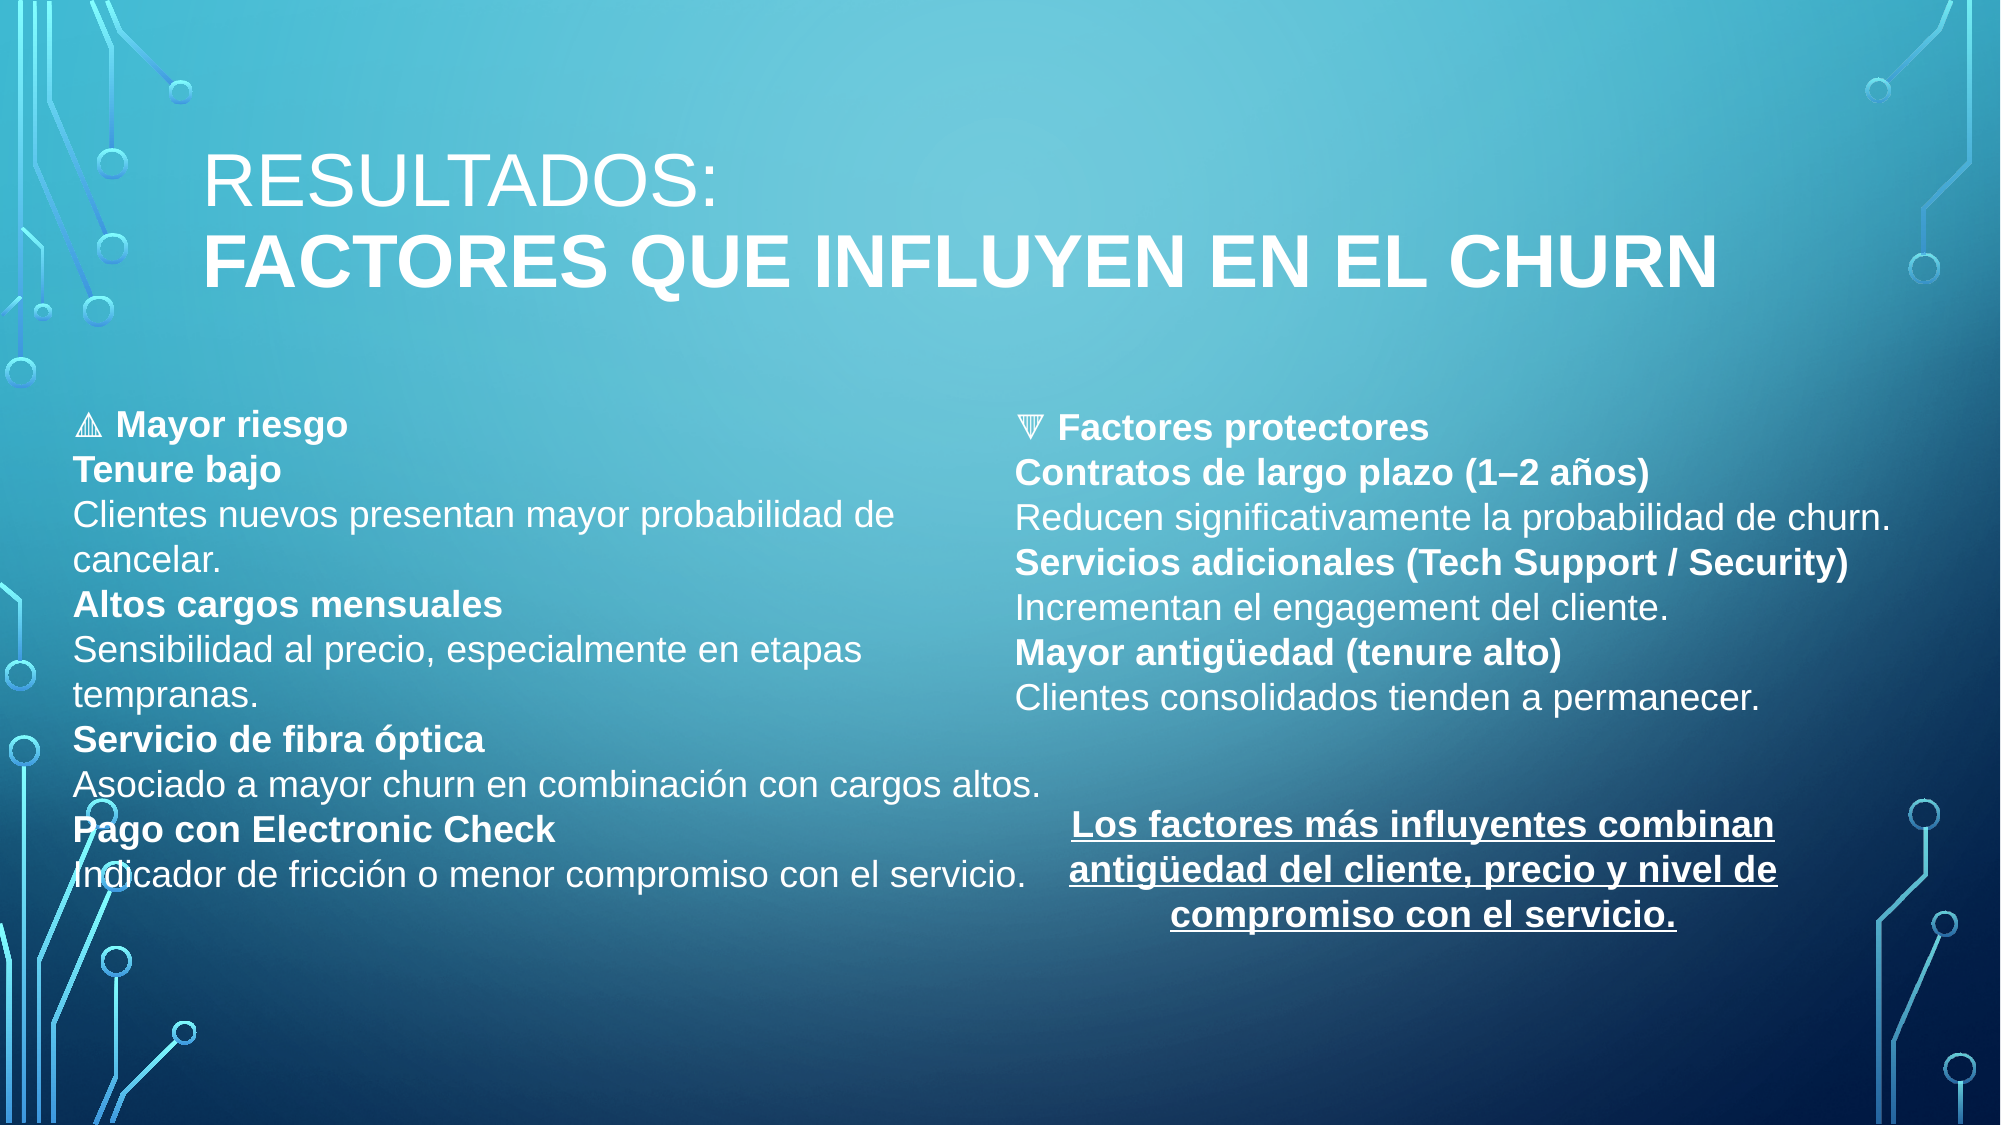

# Resultados: Factores que influyen en el churn
🔺 Mayor riesgo
Tenure bajo
Clientes nuevos presentan mayor probabilidad de cancelar.
Altos cargos mensuales
Sensibilidad al precio, especialmente en etapas tempranas.
Servicio de fibra óptica
Asociado a mayor churn en combinación con cargos altos.
Pago con Electronic Check
Indicador de fricción o menor compromiso con el servicio.
🔻 Factores protectores
Contratos de largo plazo (1–2 años)
Reducen significativamente la probabilidad de churn.
Servicios adicionales (Tech Support / Security)
Incrementan el engagement del cliente.
Mayor antigüedad (tenure alto)
Clientes consolidados tienden a permanecer.
Los factores más influyentes combinan antigüedad del cliente, precio y nivel de compromiso con el servicio.